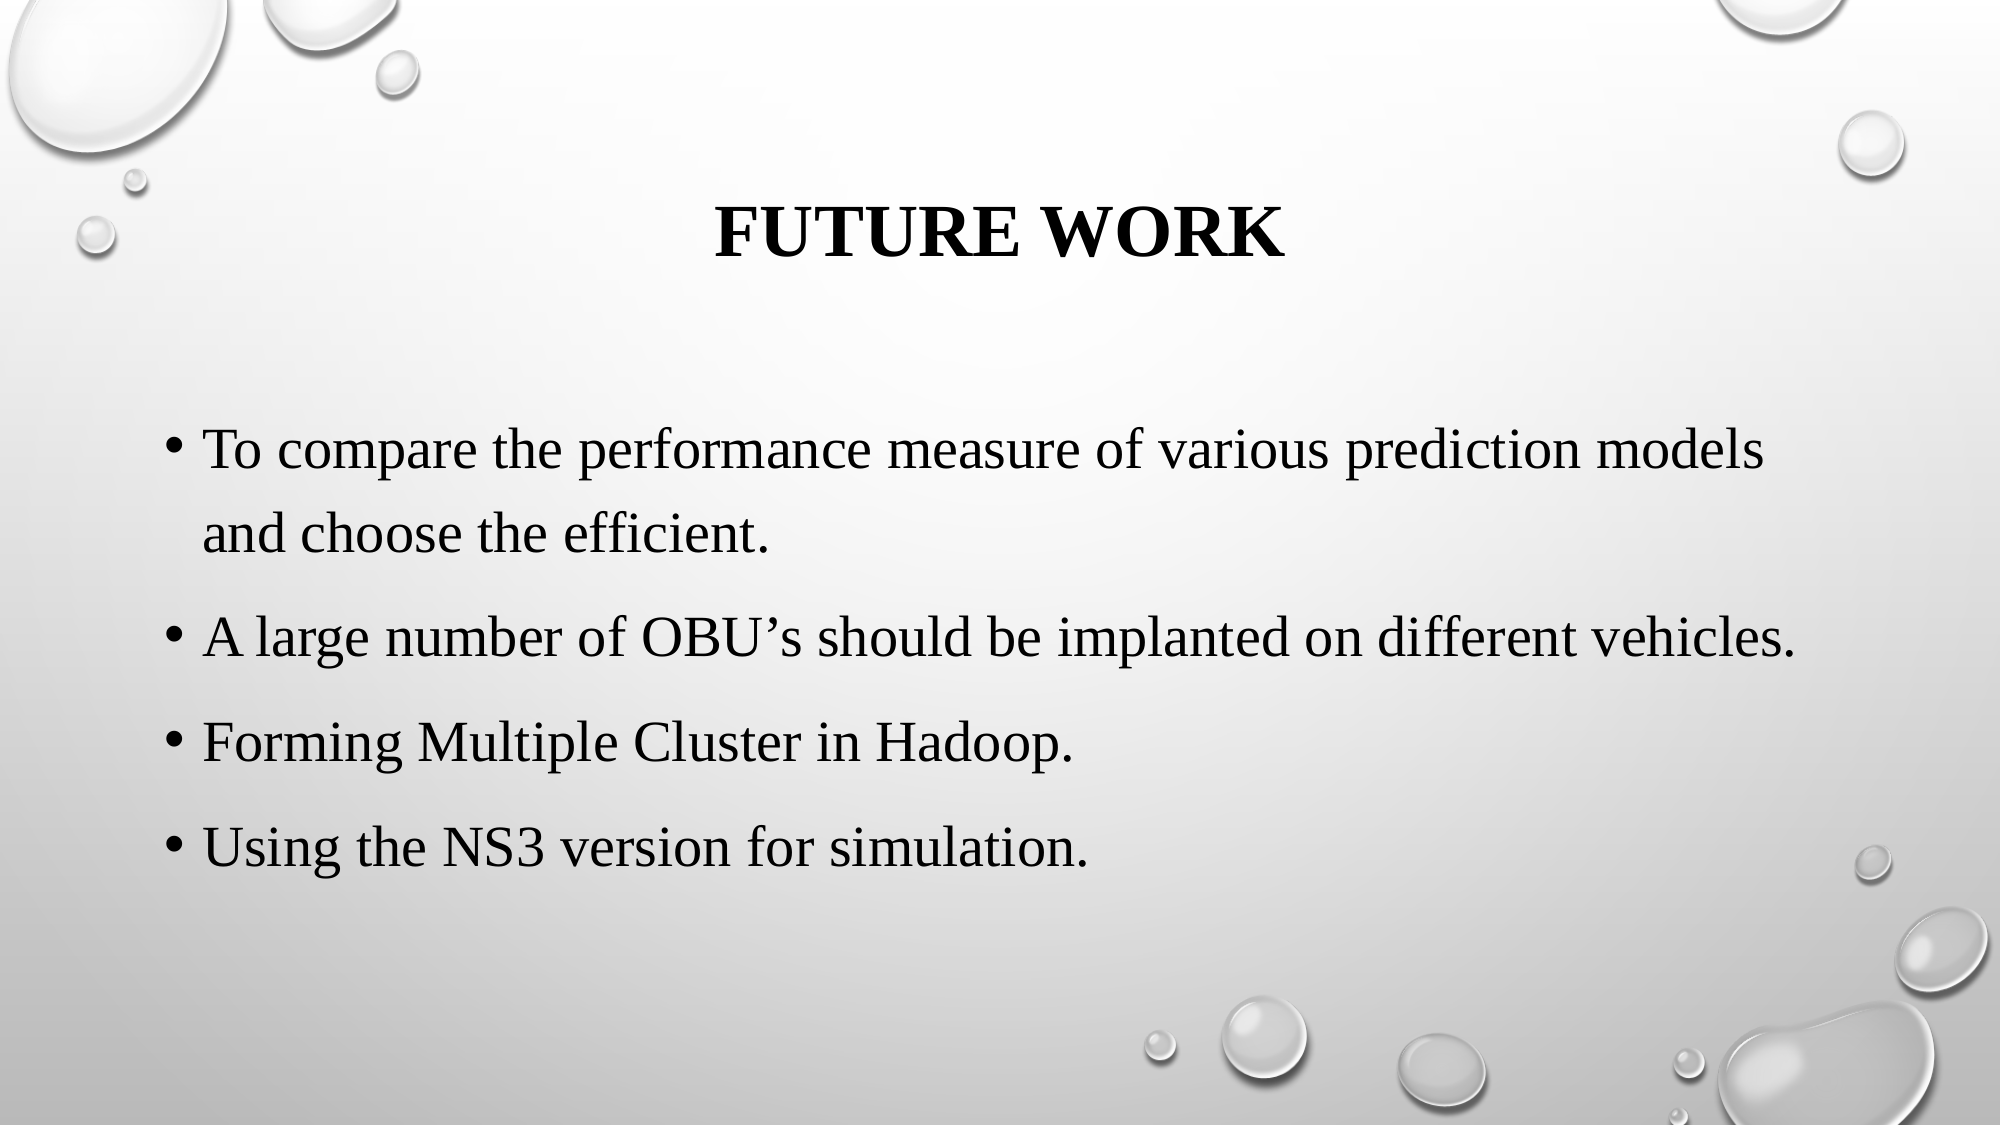

# Future work
To compare the performance measure of various prediction models and choose the efficient.
A large number of OBU’s should be implanted on different vehicles.
Forming Multiple Cluster in Hadoop.
Using the NS3 version for simulation.